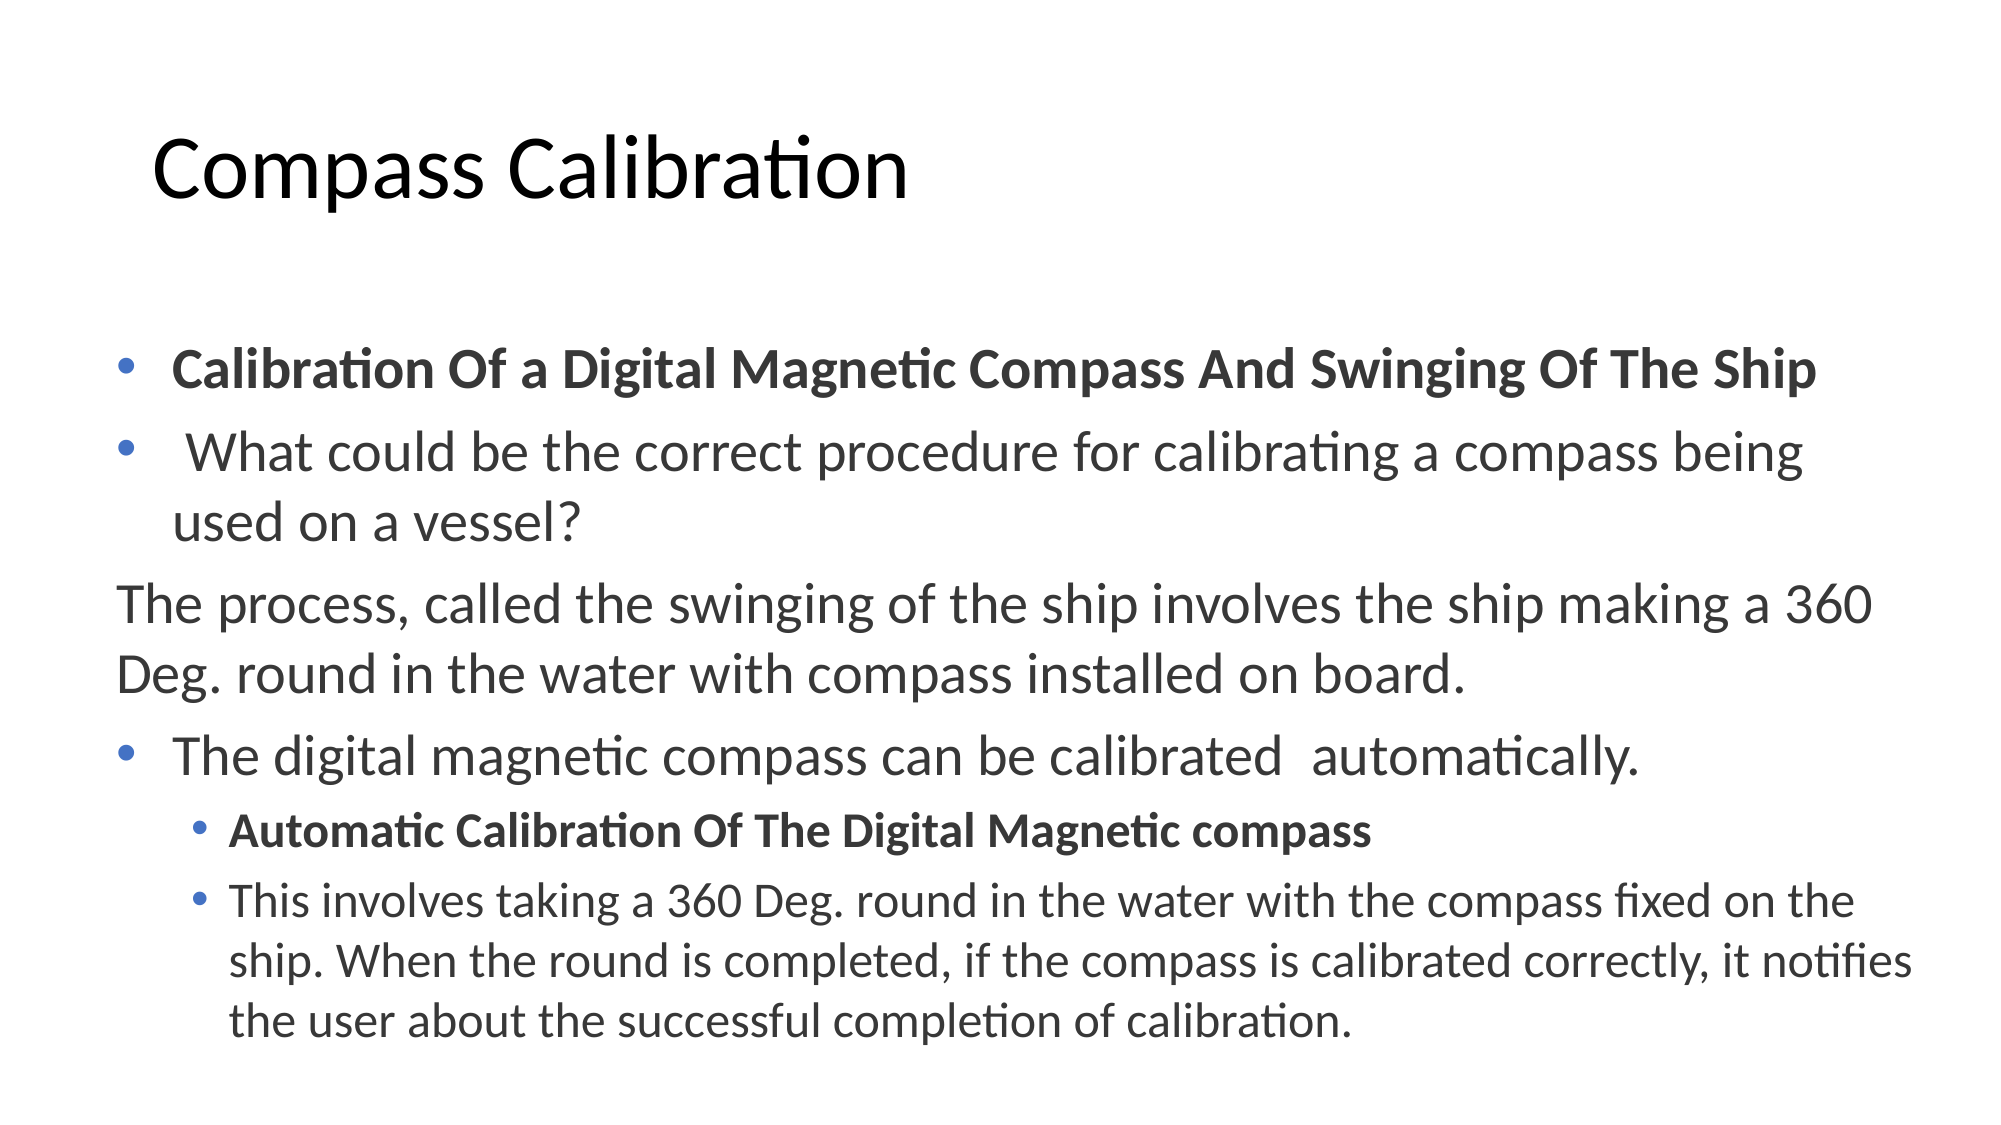

# Compass Calibration
Calibration Of a Digital Magnetic Compass And Swinging Of The Ship
 What could be the correct procedure for calibrating a compass being used on a vessel?
The process, called the swinging of the ship involves the ship making a 360 Deg. round in the water with compass installed on board.
The digital magnetic compass can be calibrated  automatically.
Automatic Calibration Of The Digital Magnetic compass
This involves taking a 360 Deg. round in the water with the compass fixed on the ship. When the round is completed, if the compass is calibrated correctly, it notifies the user about the successful completion of calibration.